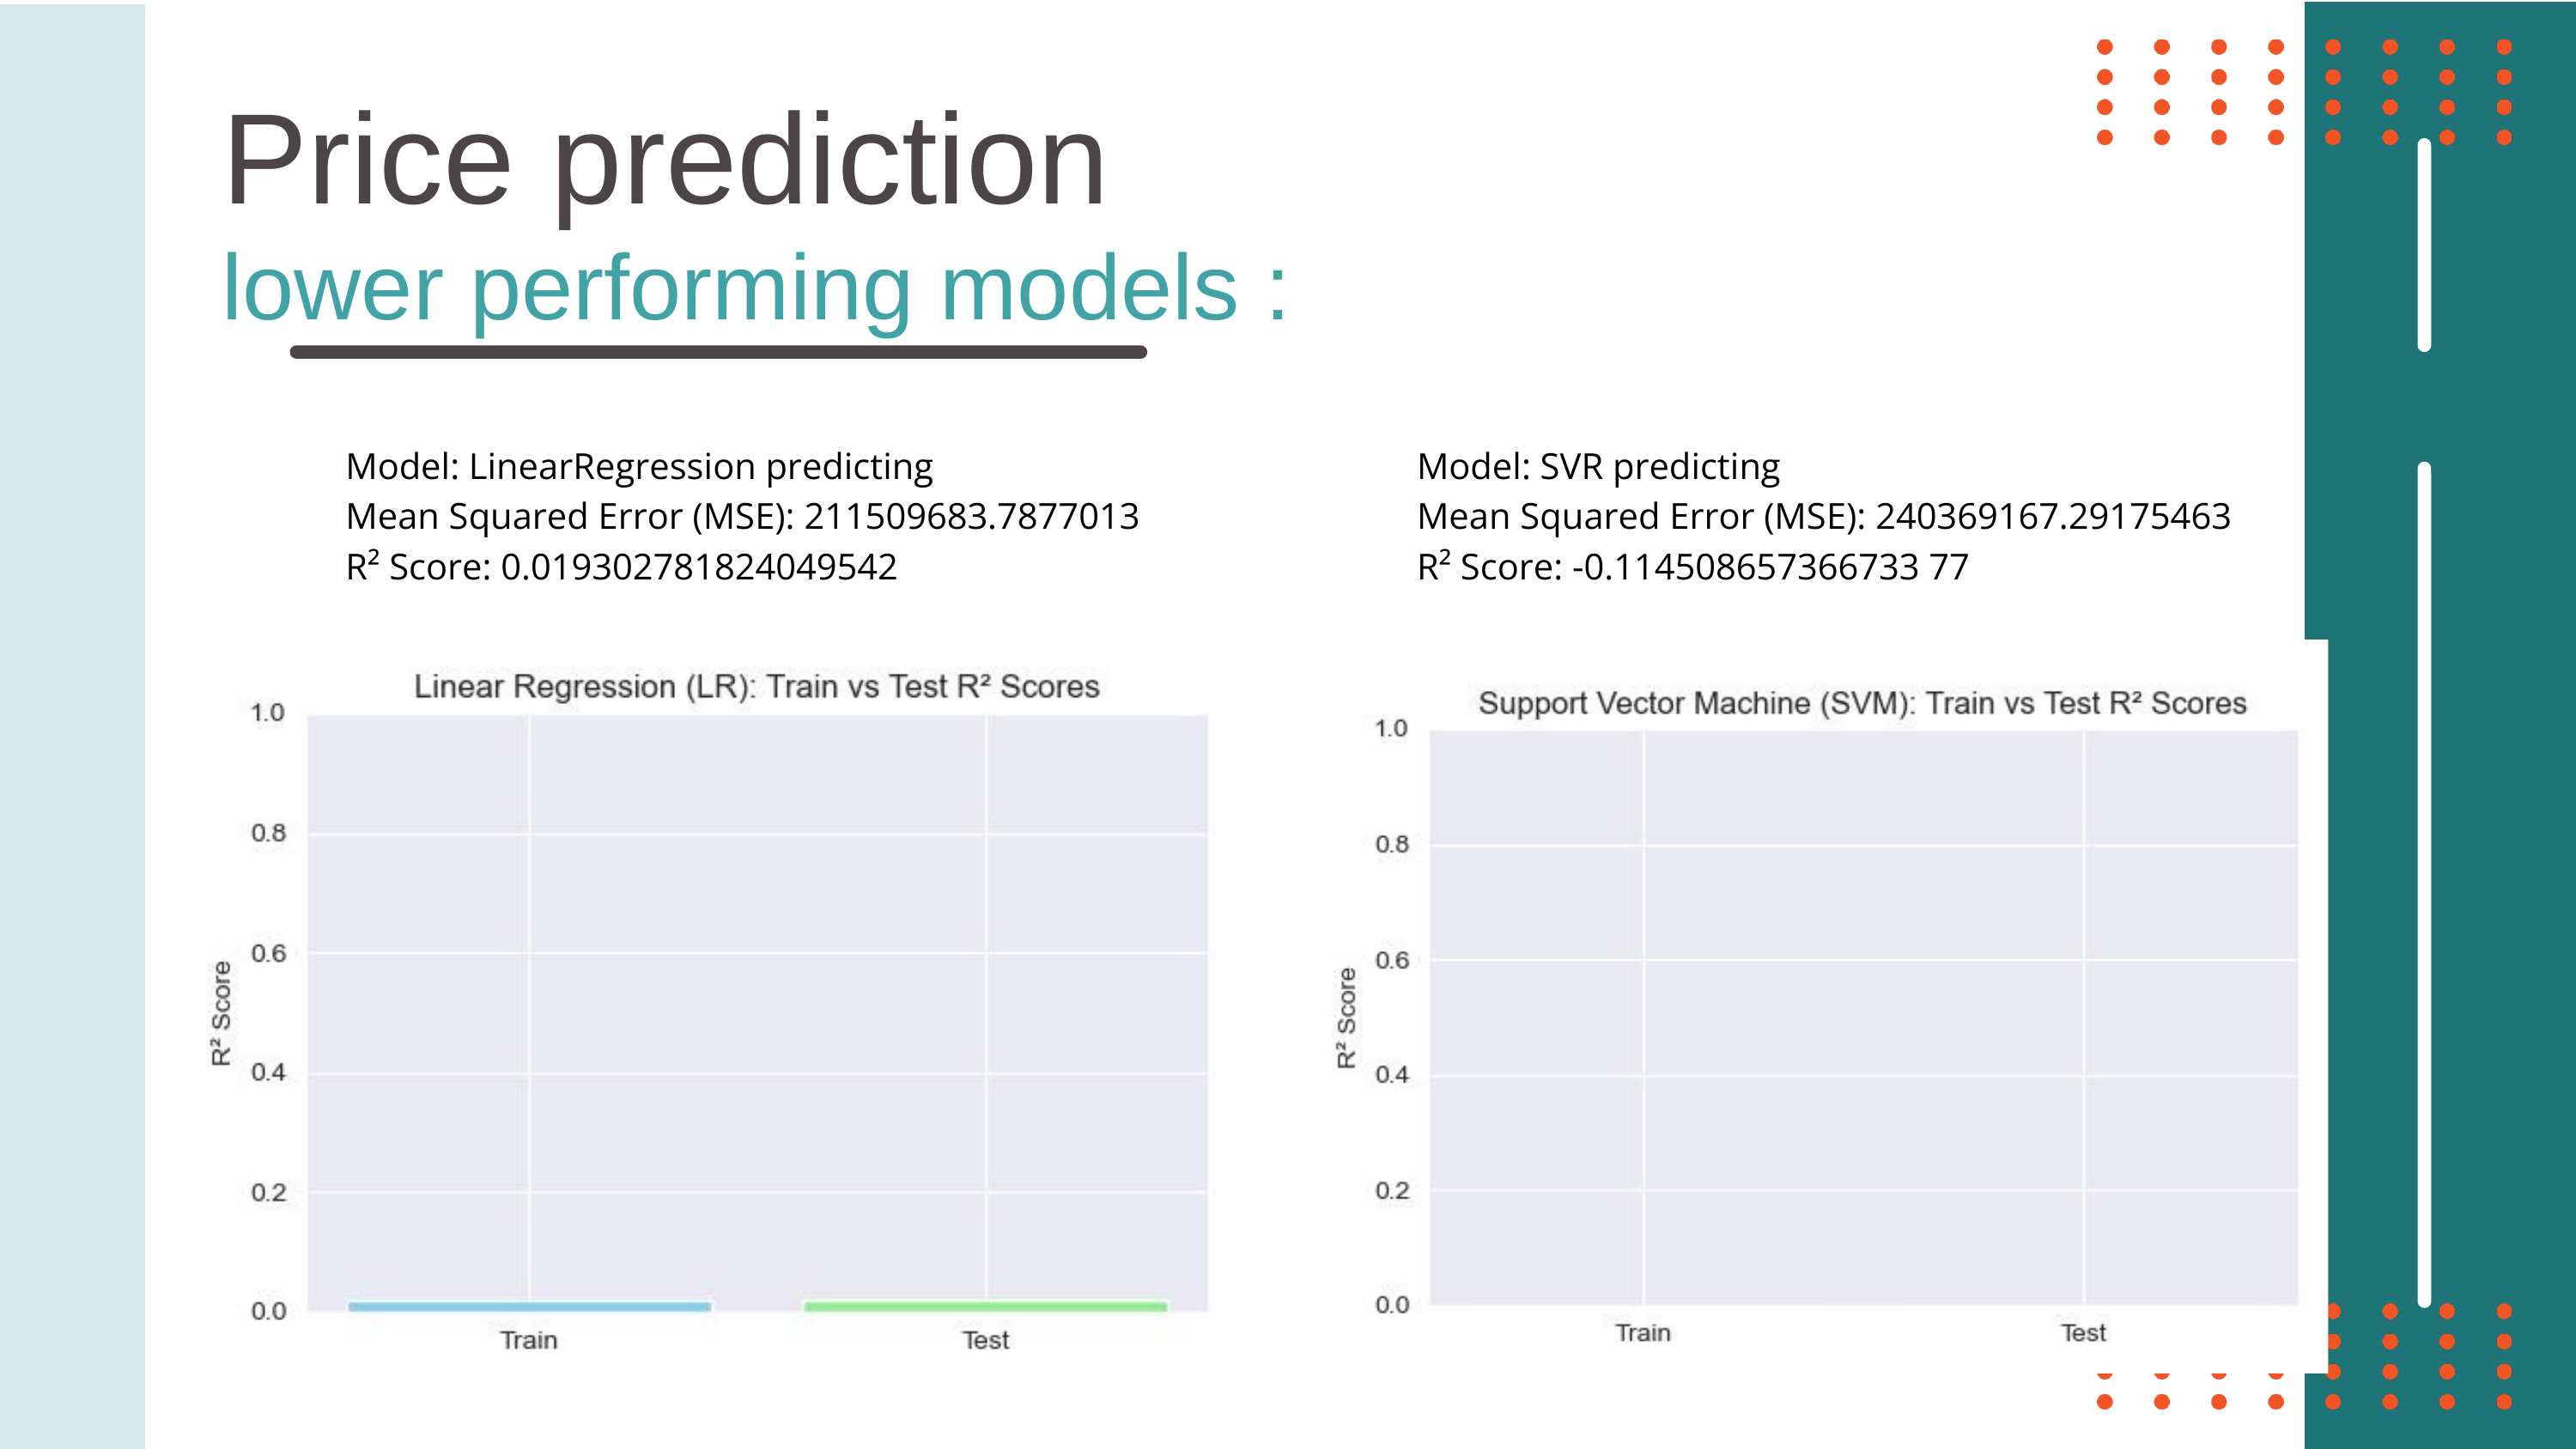

Price prediction

lower performing models :

Model: LinearRegression predicting
Mean Squared Error (MSE): 211509683.7877013
R² Score: 0.019302781824049542
Model: SVR predicting
Mean Squared Error (MSE): 240369167.29175463
R² Score: -0.114508657366733 77